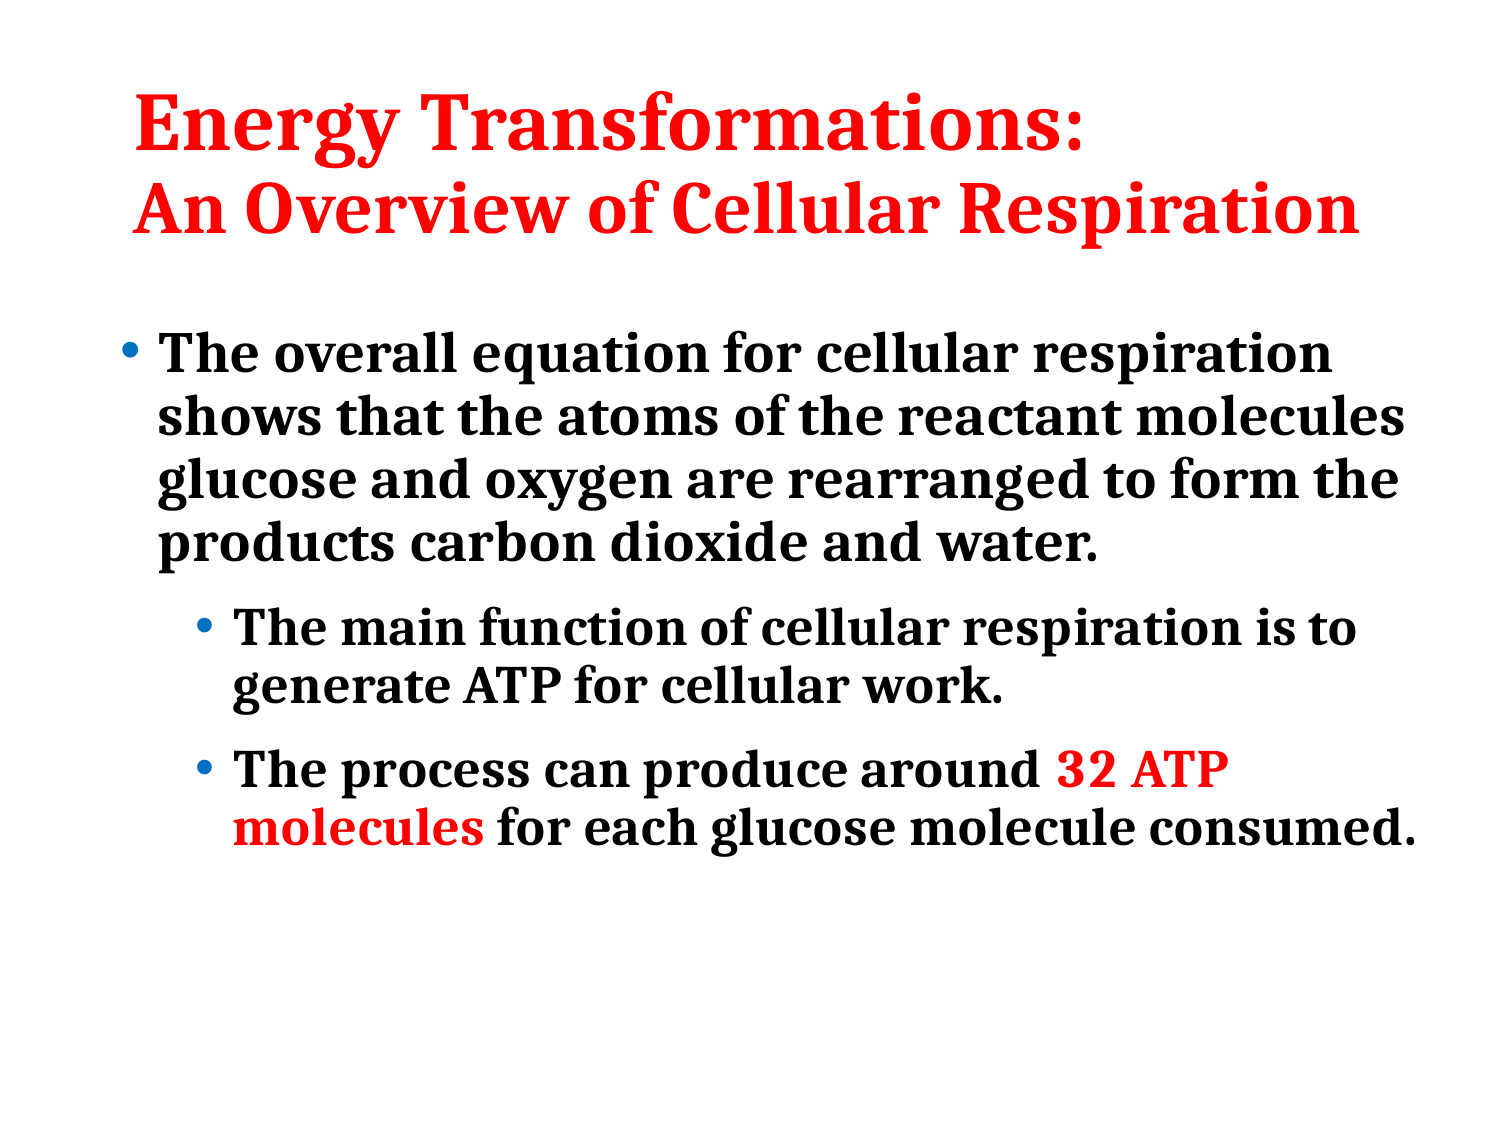

# Energy Transformations: An Overview of Cellular Respiration
The overall equation for cellular respiration shows that the atoms of the reactant molecules glucose and oxygen are rearranged to form the products carbon dioxide and water.
The main function of cellular respiration is to generate ATP for cellular work.
The process can produce around 32 ATP molecules for each glucose molecule consumed.